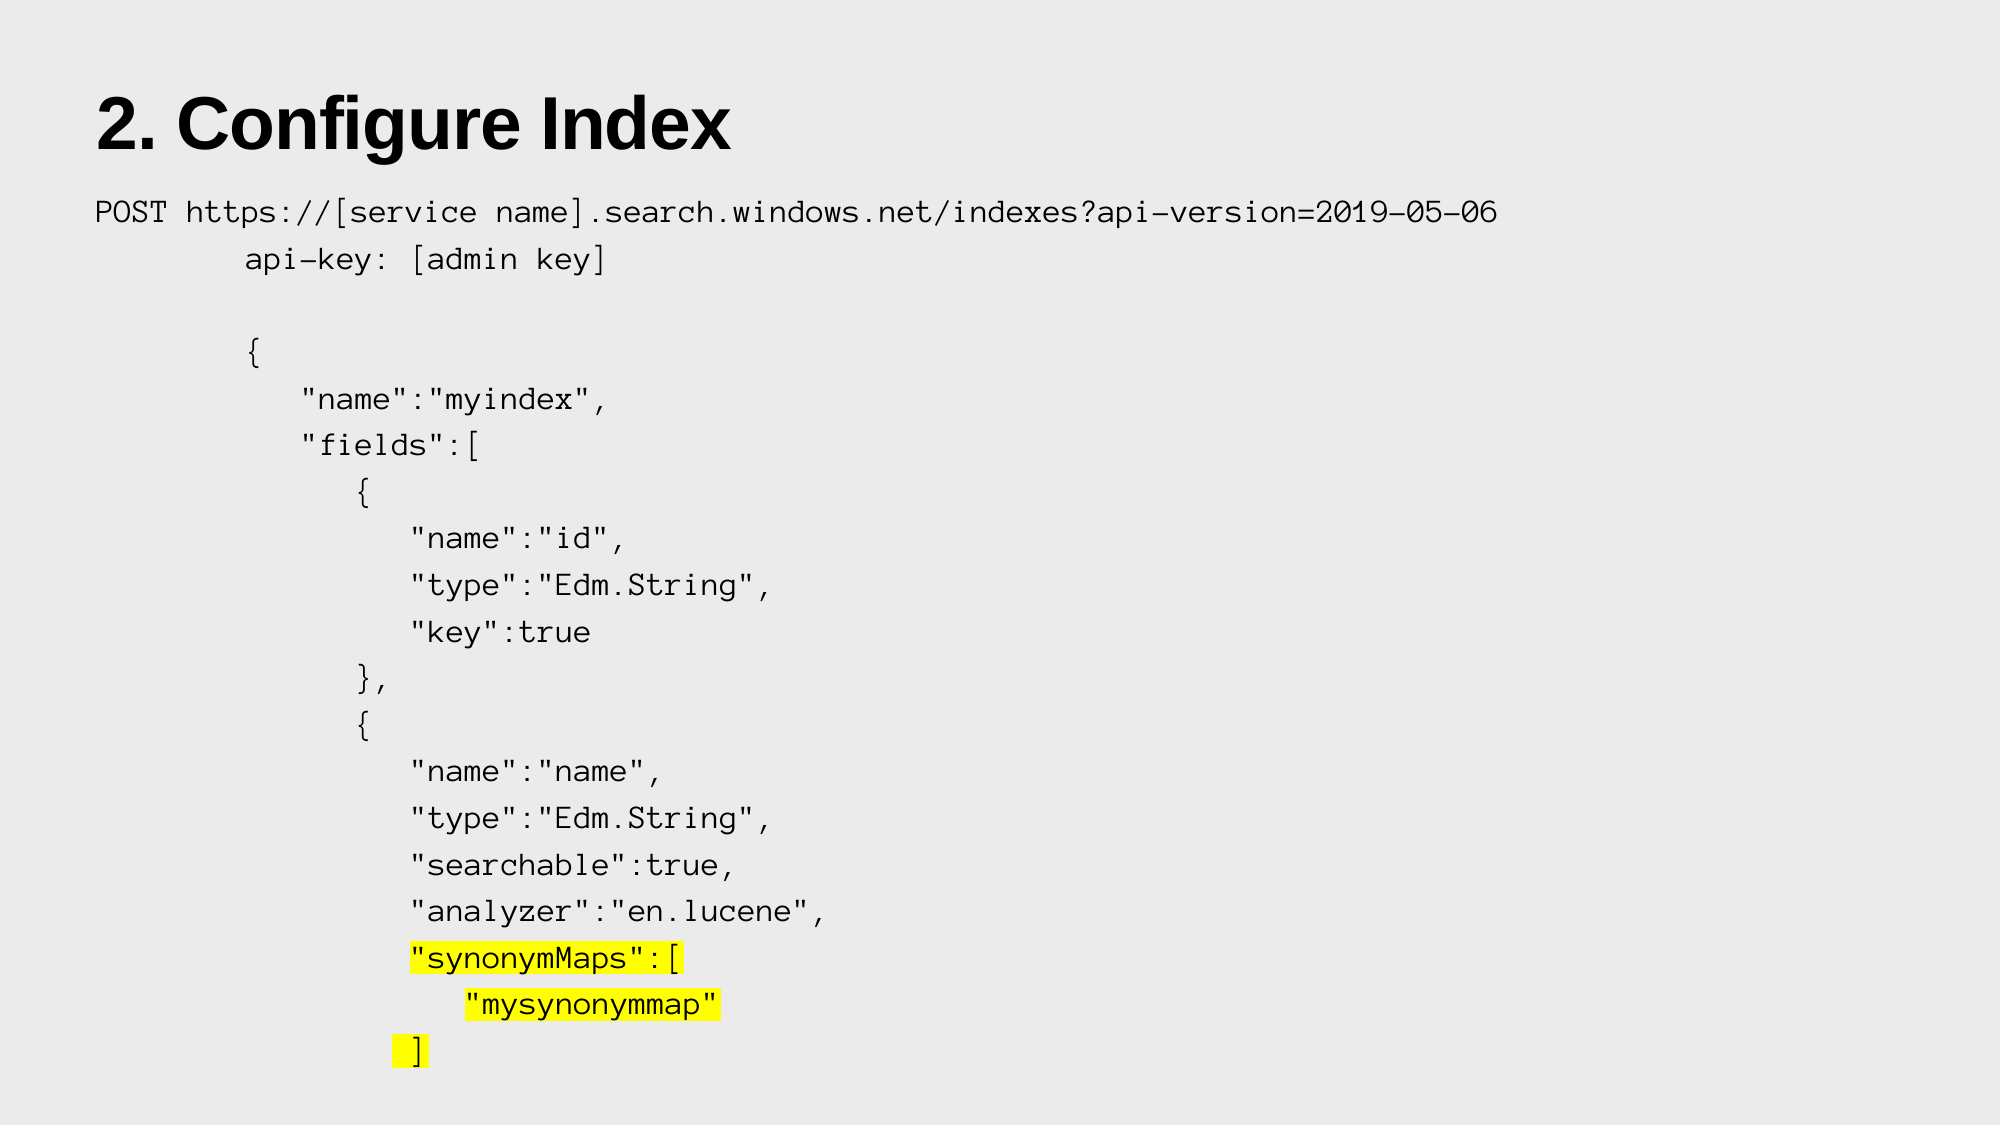

# 2. Configure Index
POST https://[service name].search.windows.net/indexes?api-version=2019-05-06
	api-key: [admin key]

	{
	   "name":"myindex",
	   "fields":[
	      {
	         "name":"id",
	         "type":"Edm.String",
	         "key":true
	      },
	      {
	         "name":"name",
	         "type":"Edm.String",
	         "searchable":true,
	         "analyzer":"en.lucene",
	         "synonymMaps":[
	            "mysynonymmap"
	         ]